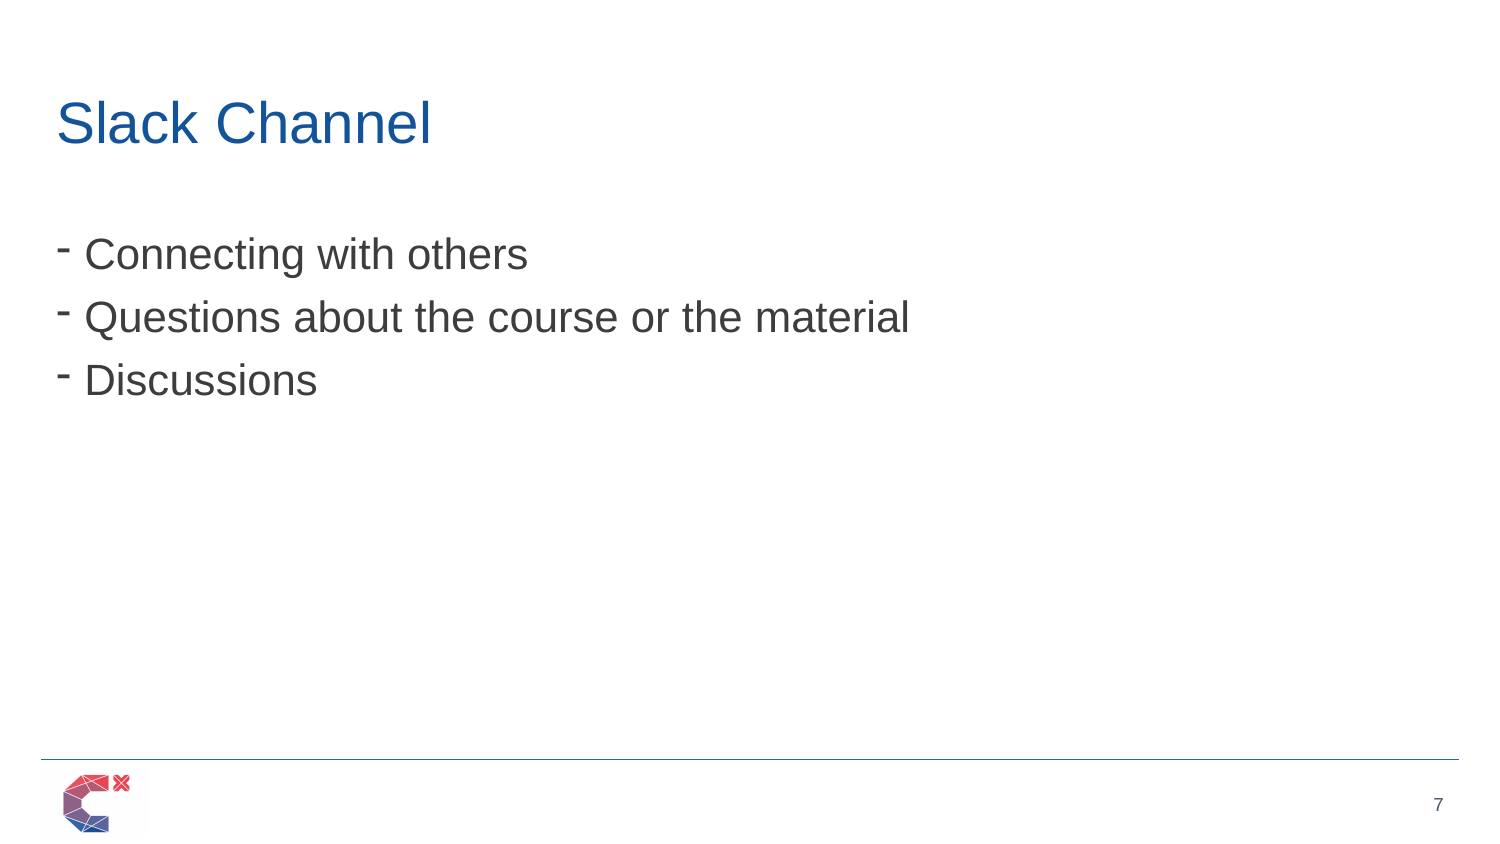

# Slack Channel
Connecting with others
Questions about the course or the material
Discussions